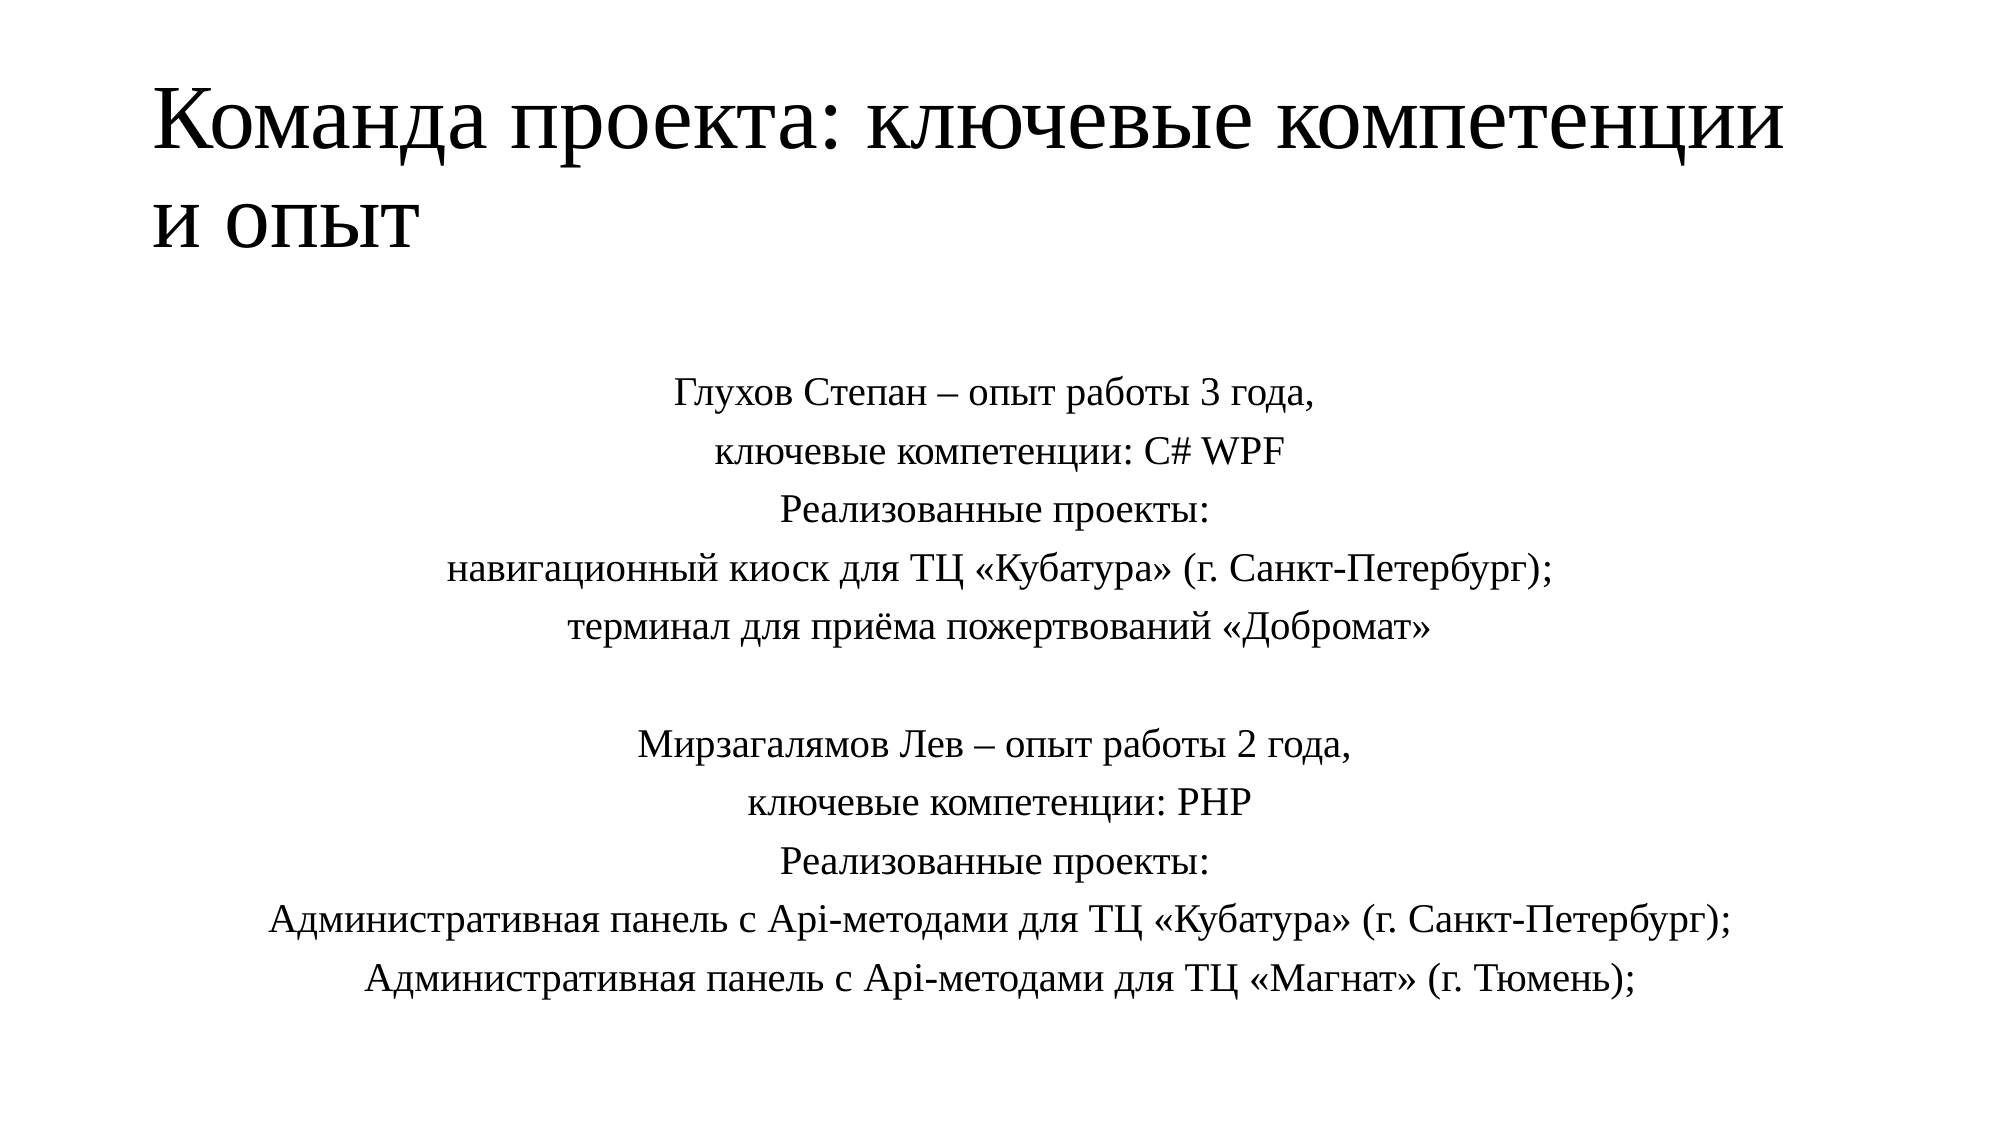

# Команда проекта: ключевые компетенции и опыт

Глухов Степан – опыт работы 3 года,
ключевые компетенции: C# WPF
Реализованные проекты:
навигационный киоск для ТЦ «Кубатура» (г. Санкт-Петербург);
терминал для приёма пожертвований «Добромат»

Мирзагалямов Лев – опыт работы 2 года,
ключевые компетенции: PHP
Реализованные проекты:
Административная панель с Api-методами для ТЦ «Кубатура» (г. Санкт-Петербург);
Административная панель с Api-методами для ТЦ «Магнат» (г. Тюмень);